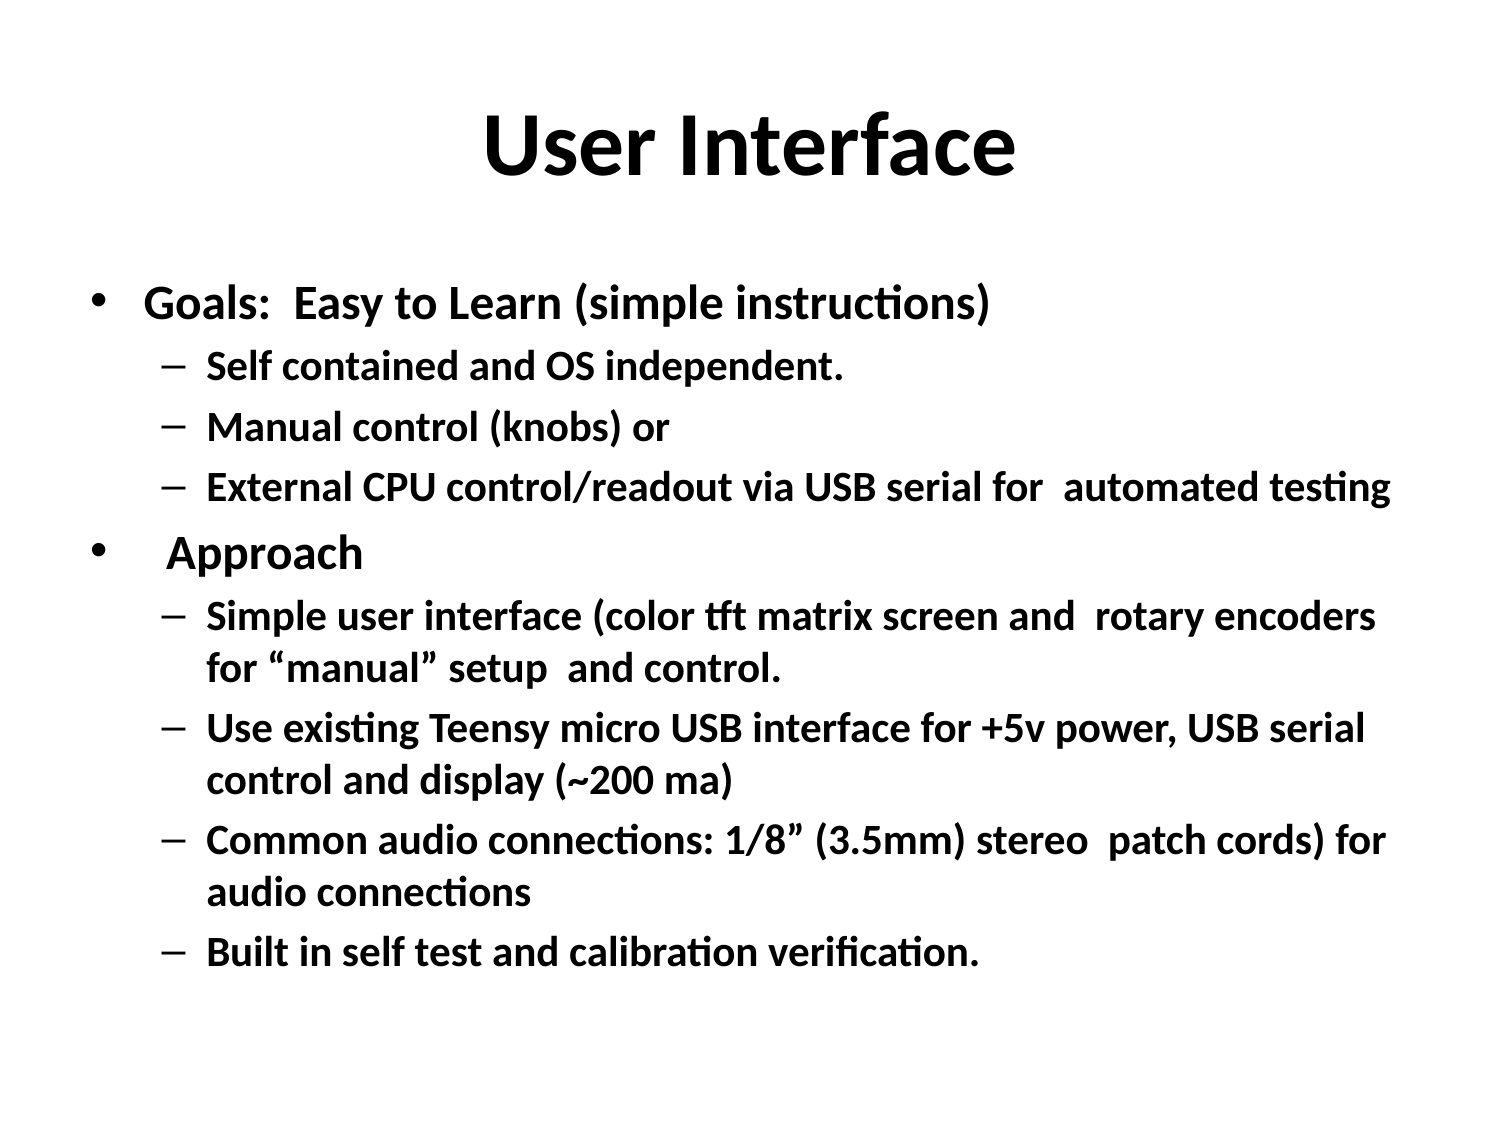

# User Interface
Goals:  Easy to Learn (simple instructions)
Self contained and OS independent.
Manual control (knobs) or
External CPU control/readout via USB serial for  automated testing
  Approach
Simple user interface (color tft matrix screen and  rotary encoders for “manual” setup  and control.
Use existing Teensy micro USB interface for +5v power, USB serial control and display (~200 ma)
Common audio connections: 1/8” (3.5mm) stereo  patch cords) for audio connections
Built in self test and calibration verification.